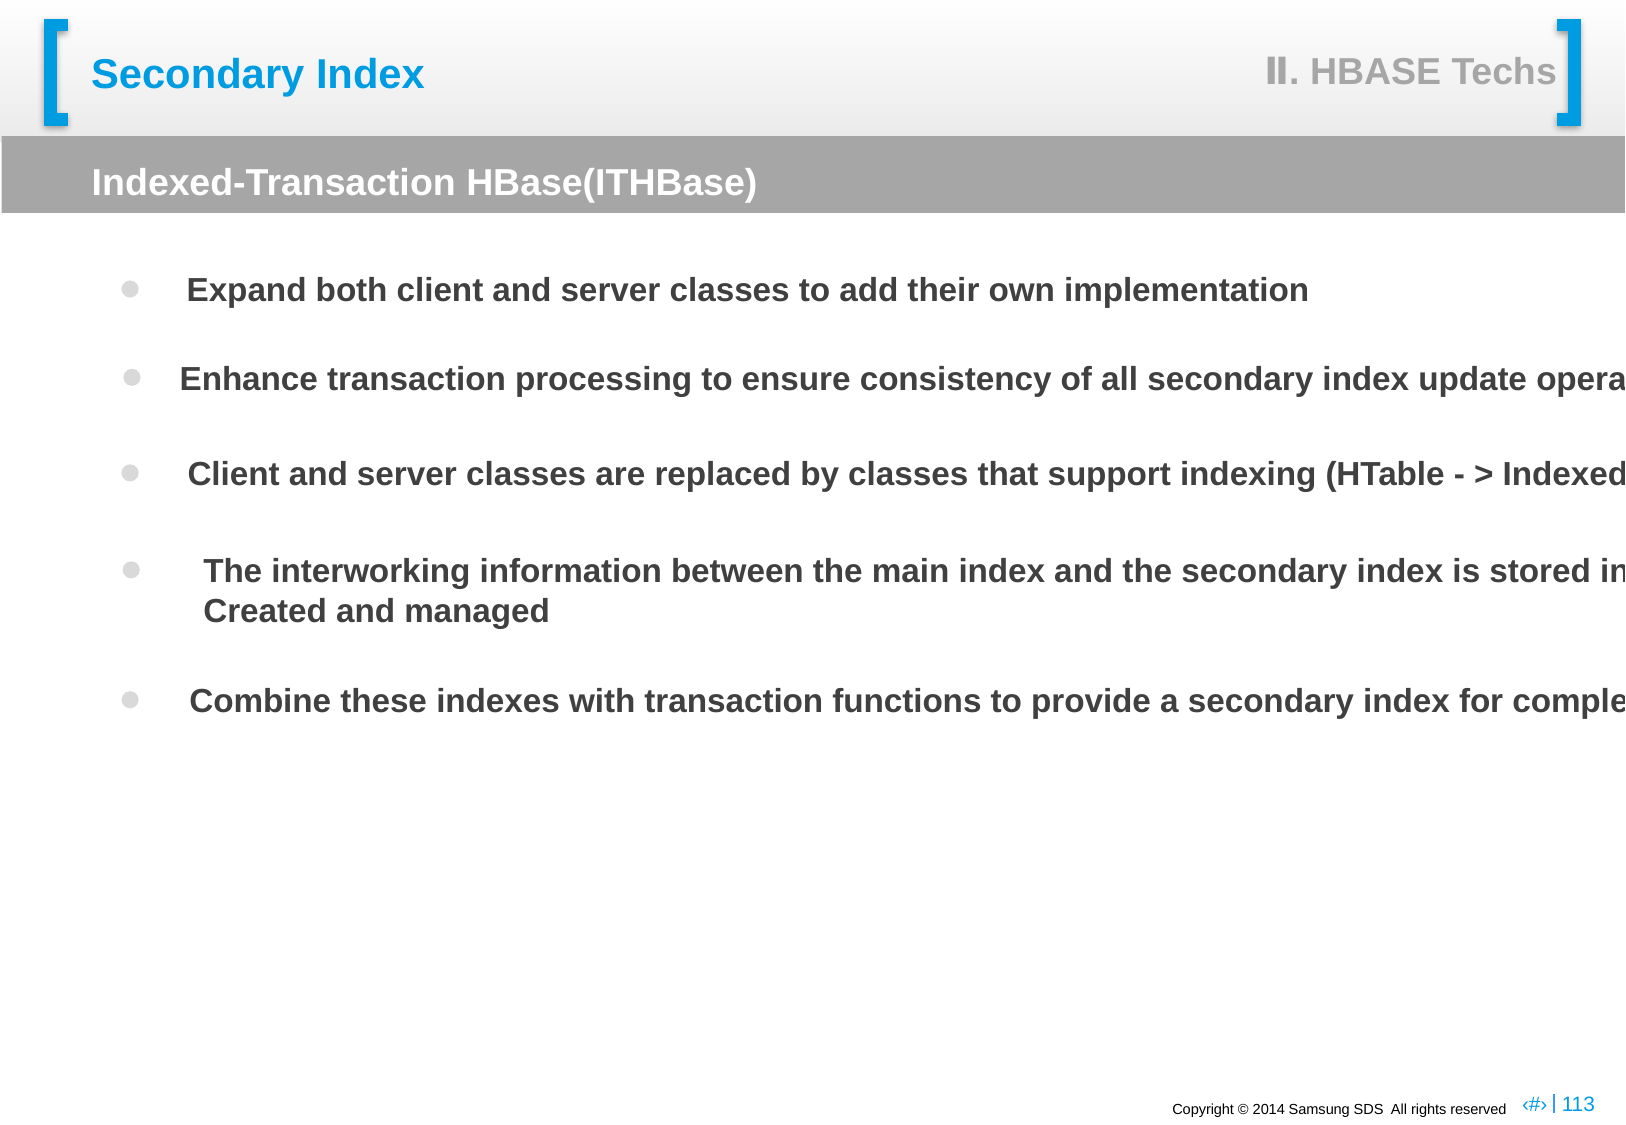

Ⅱ. HBASE Techs
# Secondary Index

Indexed-Transaction HBase(ITHBase)
Expand both client and server classes to add their own implementation

Enhance transaction processing to ensure consistency of all secondary index update operations

Client and server classes are replaced by classes that support indexing (HTable - > IndexedTable).

The interworking information between the main index and the secondary index is stored in a separate table.
Created and managed

Combine these indexes with transaction functions to provide a secondary index for complete HBase.